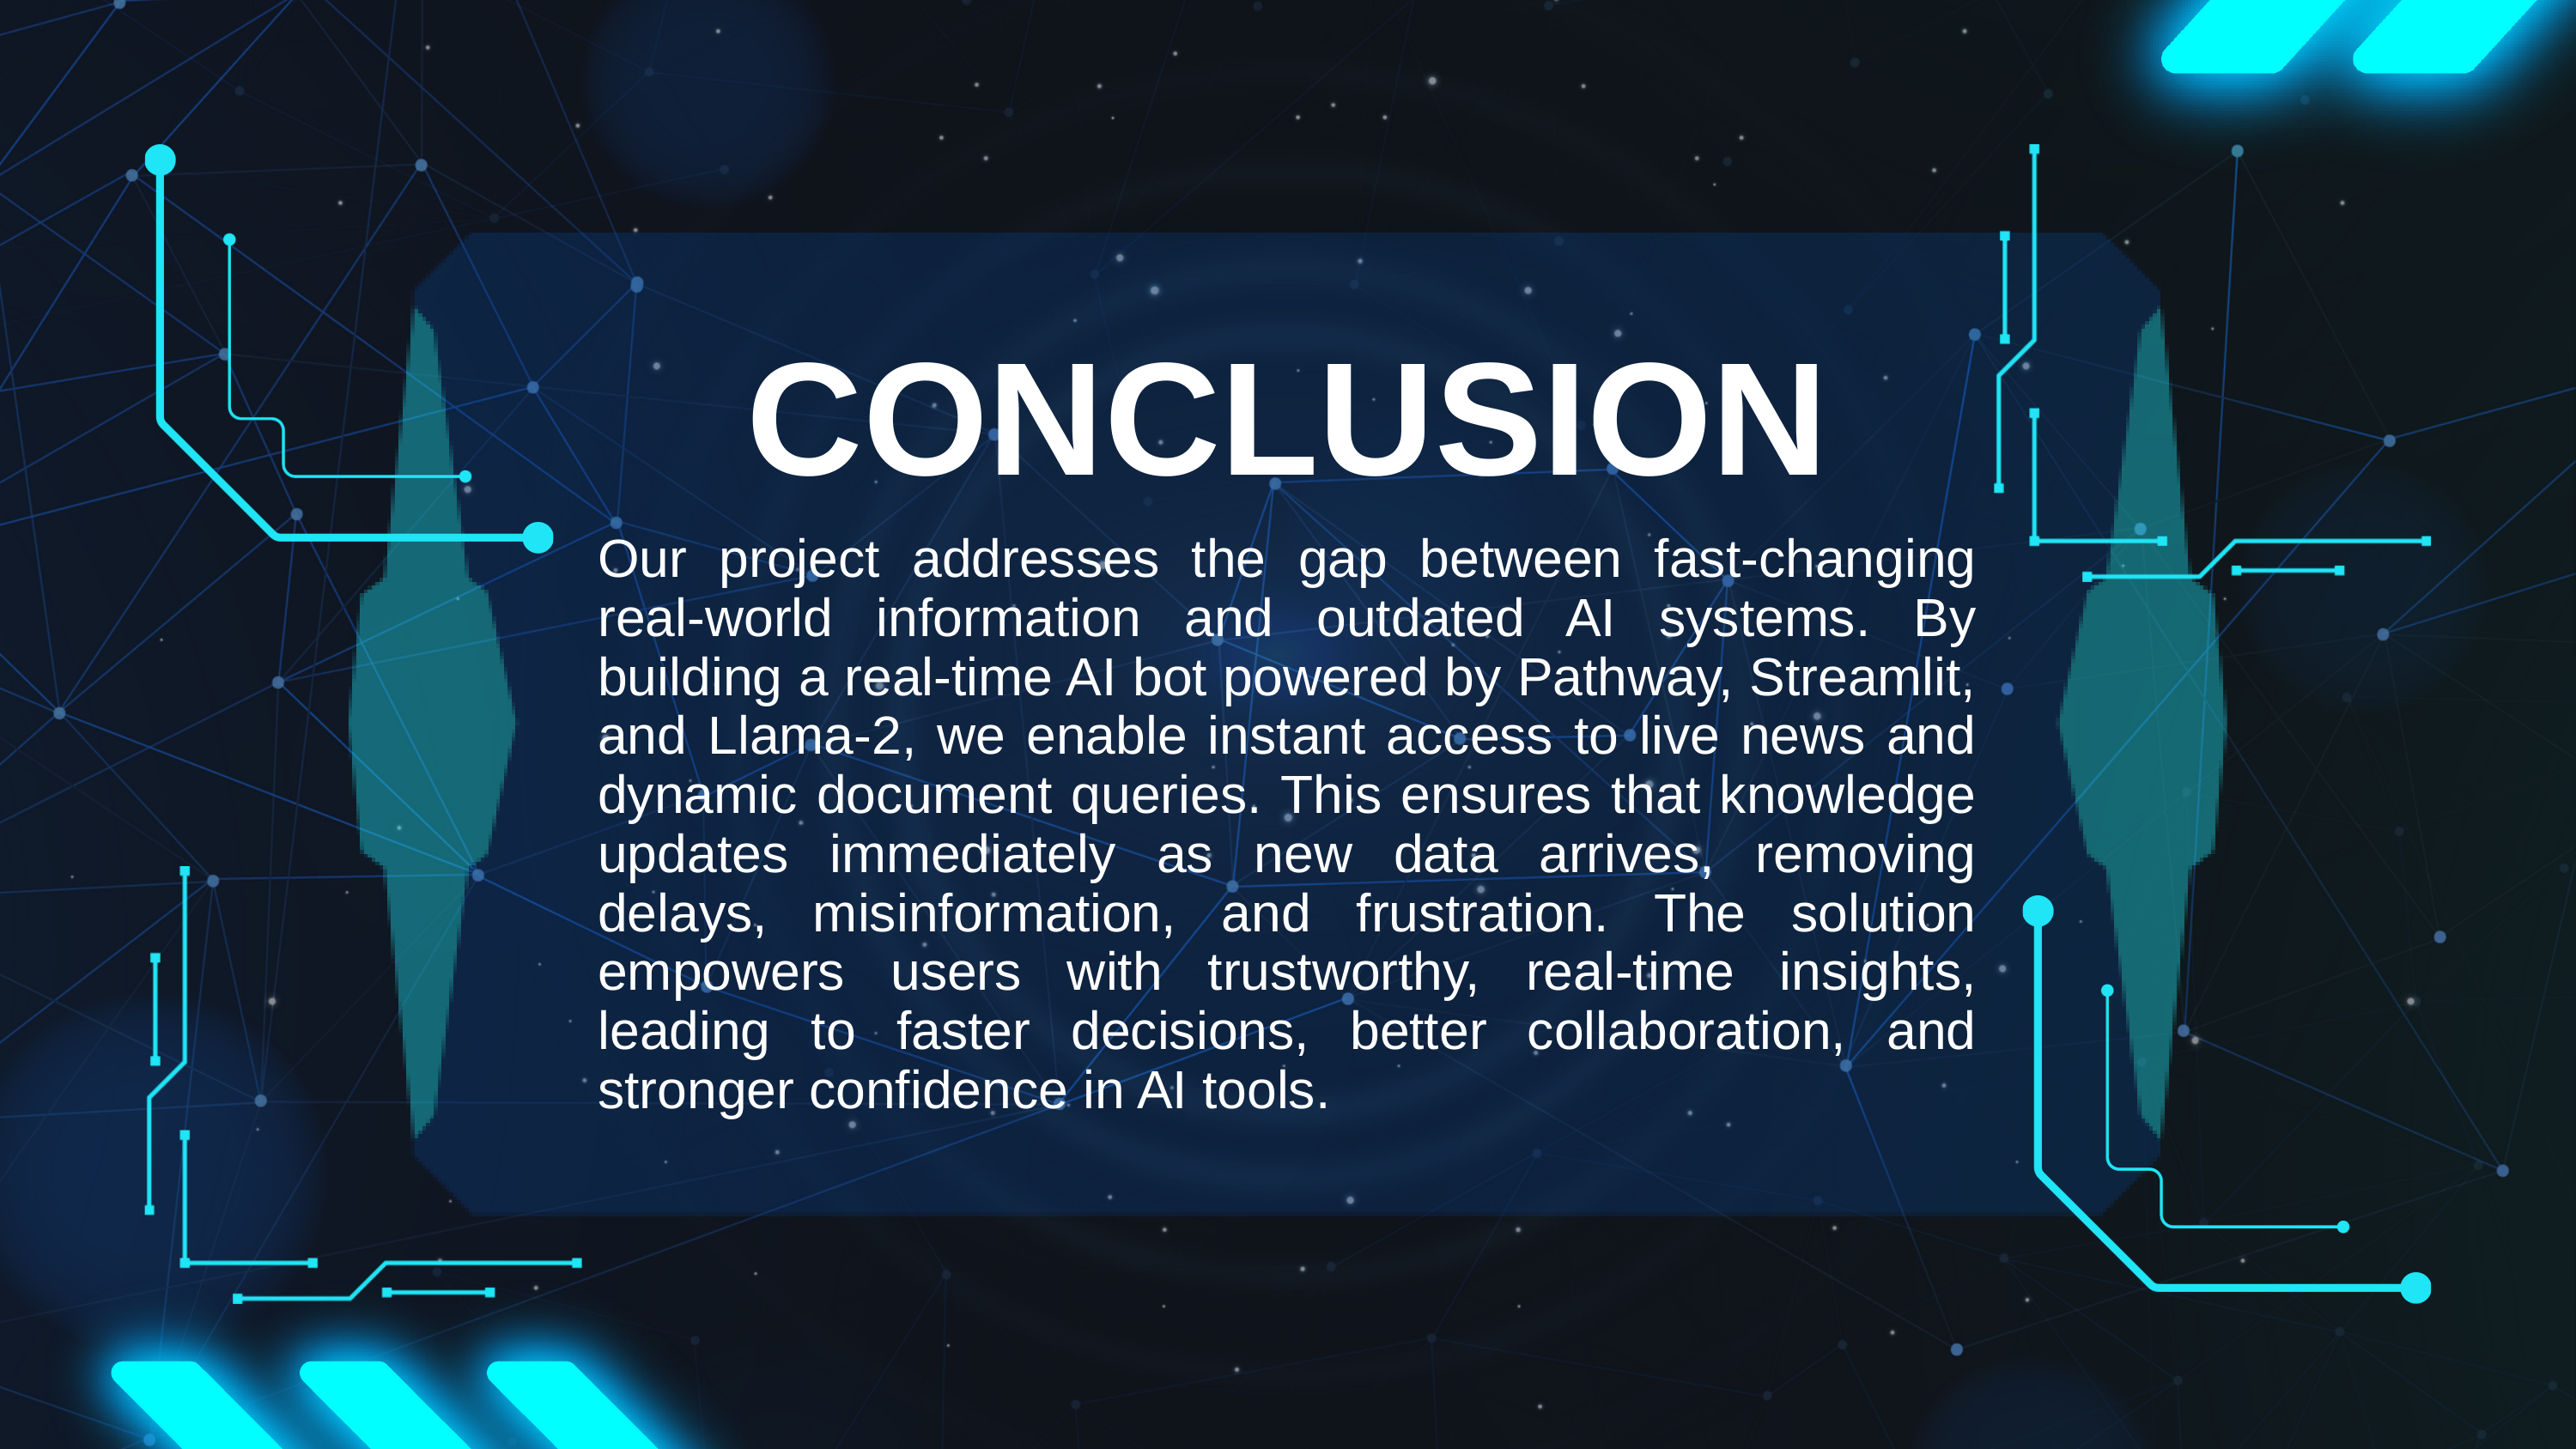

CONCLUSION
Our project addresses the gap between fast-changing real-world information and outdated AI systems. By building a real-time AI bot powered by Pathway, Streamlit, and Llama-2, we enable instant access to live news and dynamic document queries. This ensures that knowledge updates immediately as new data arrives, removing delays, misinformation, and frustration. The solution empowers users with trustworthy, real-time insights, leading to faster decisions, better collaboration, and stronger confidence in AI tools.